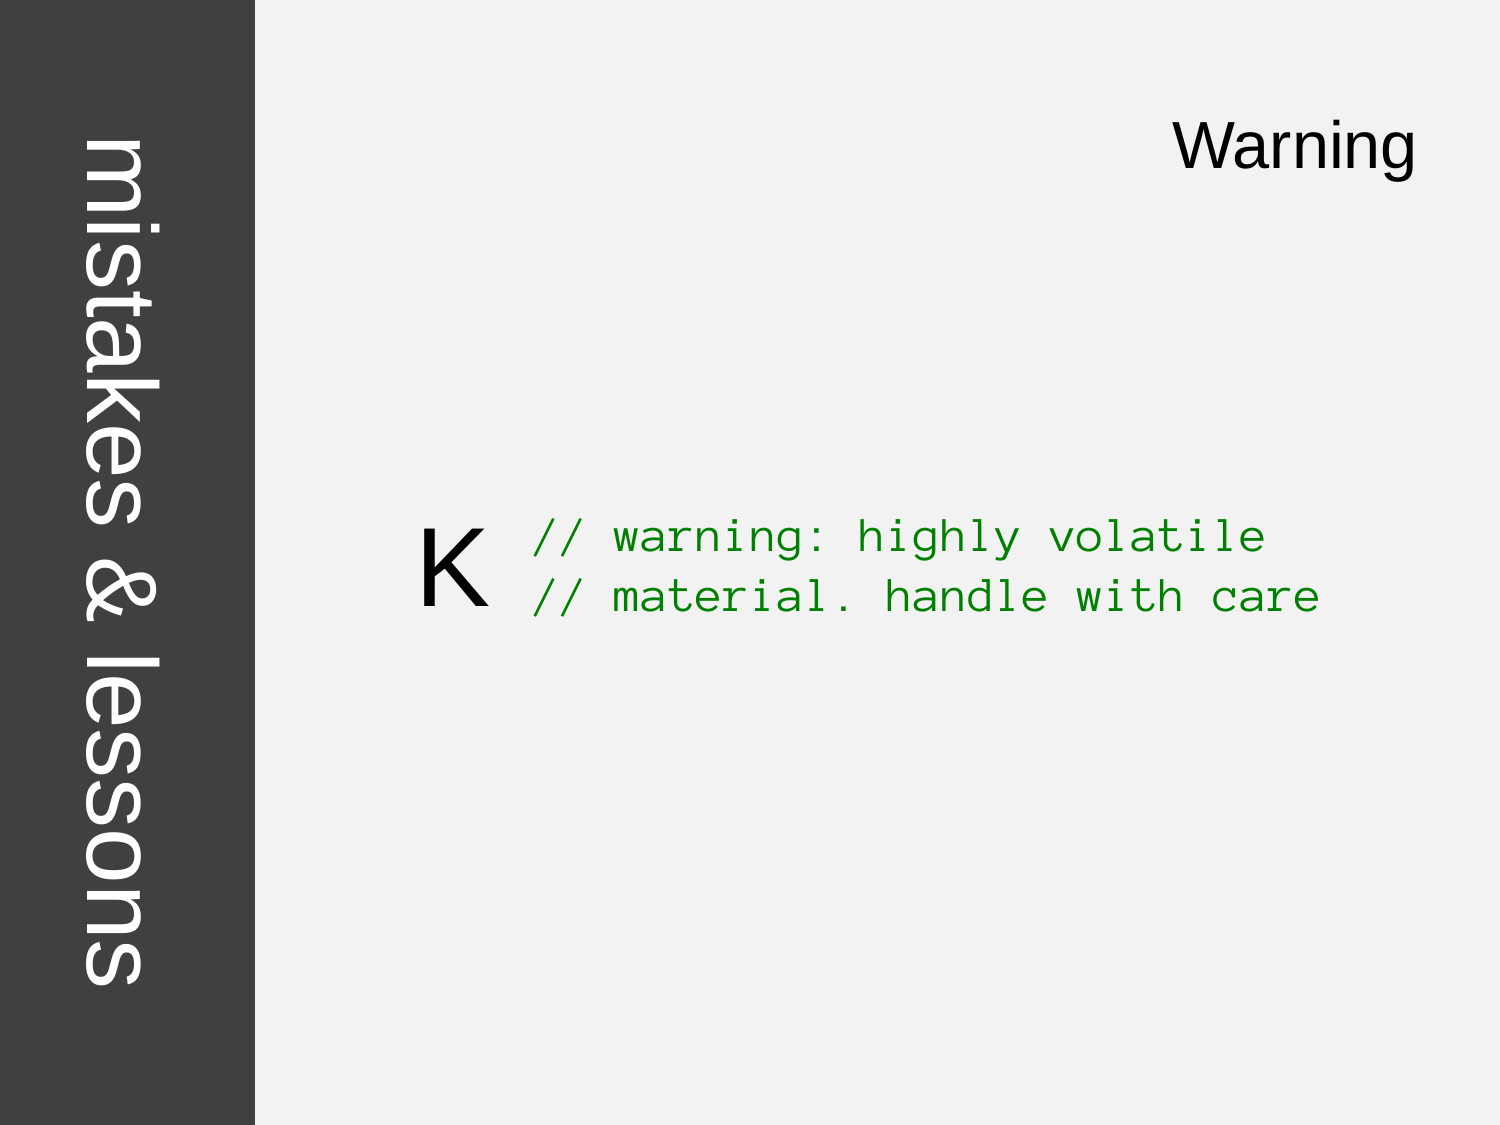

Warning
K
// warning: highly volatile
// material. handle with care